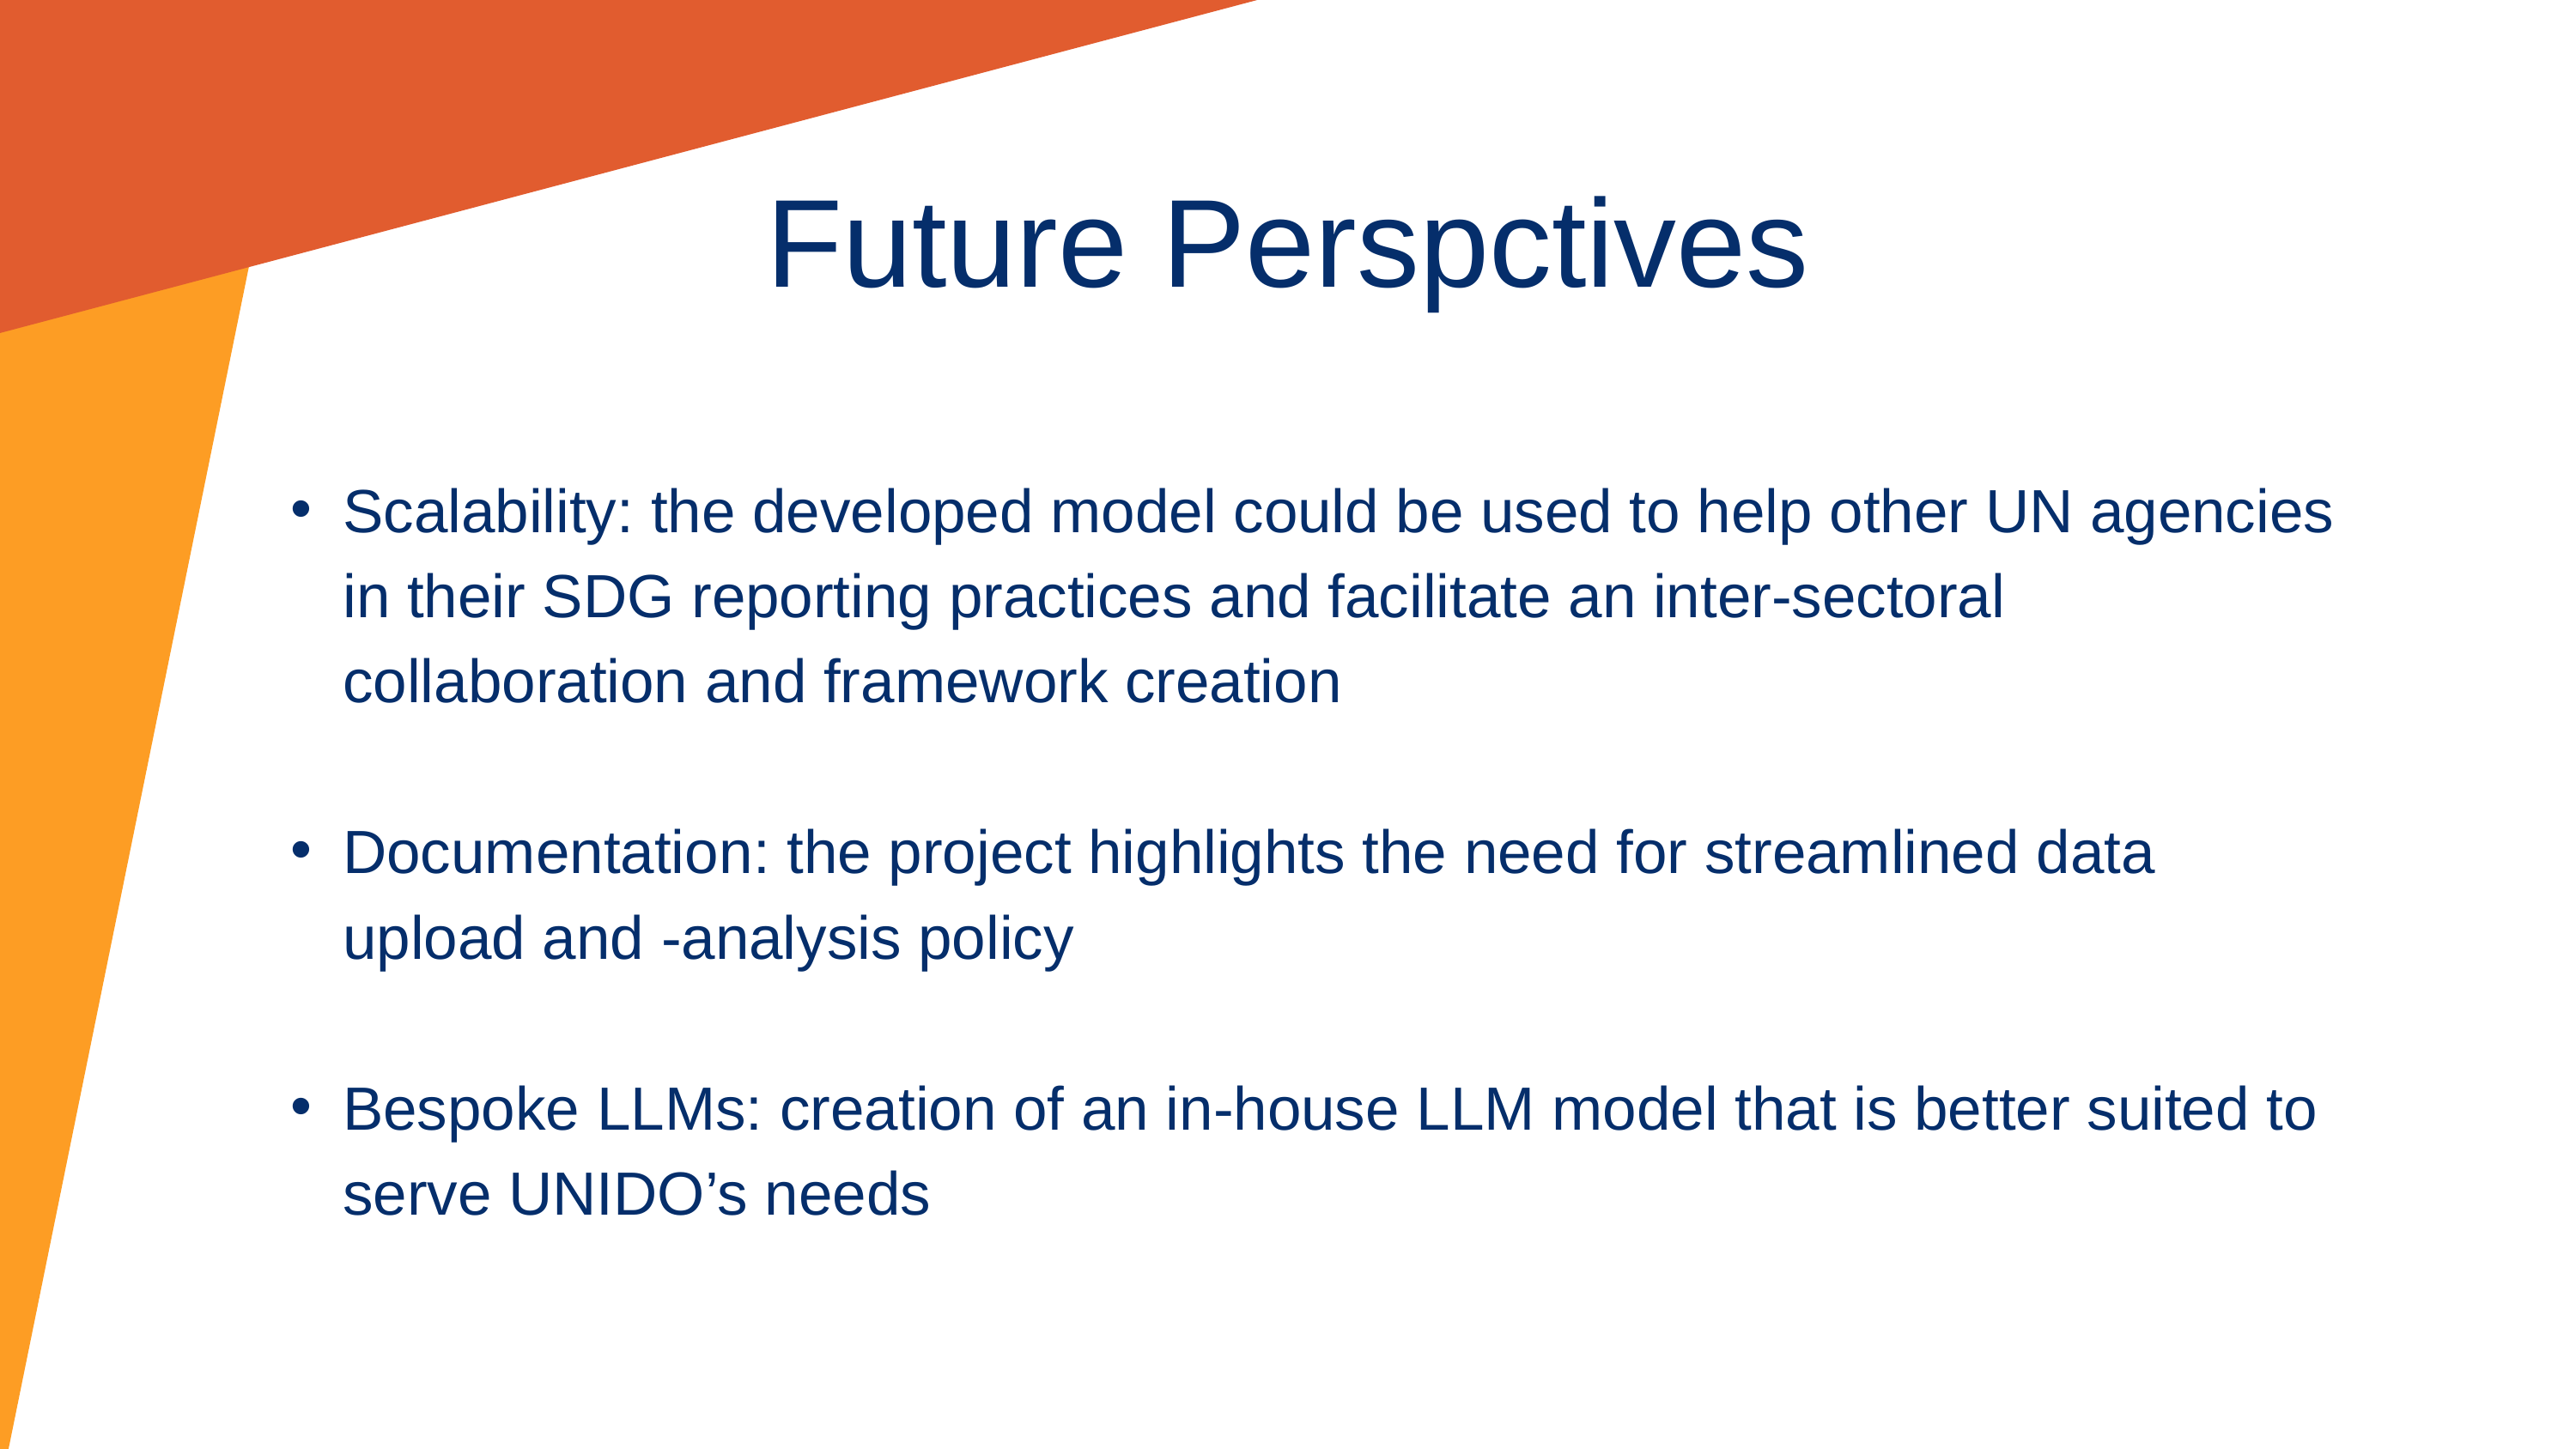

Future Perspctives

Scalability: the developed model could be used to help other UN agencies in their SDG reporting practices and facilitate an inter-sectoral collaboration and framework creation

Documentation: the project highlights the need for streamlined data upload and -analysis policy

Bespoke LLMs: creation of an in-house LLM model that is better suited to serve UNIDO’s needs